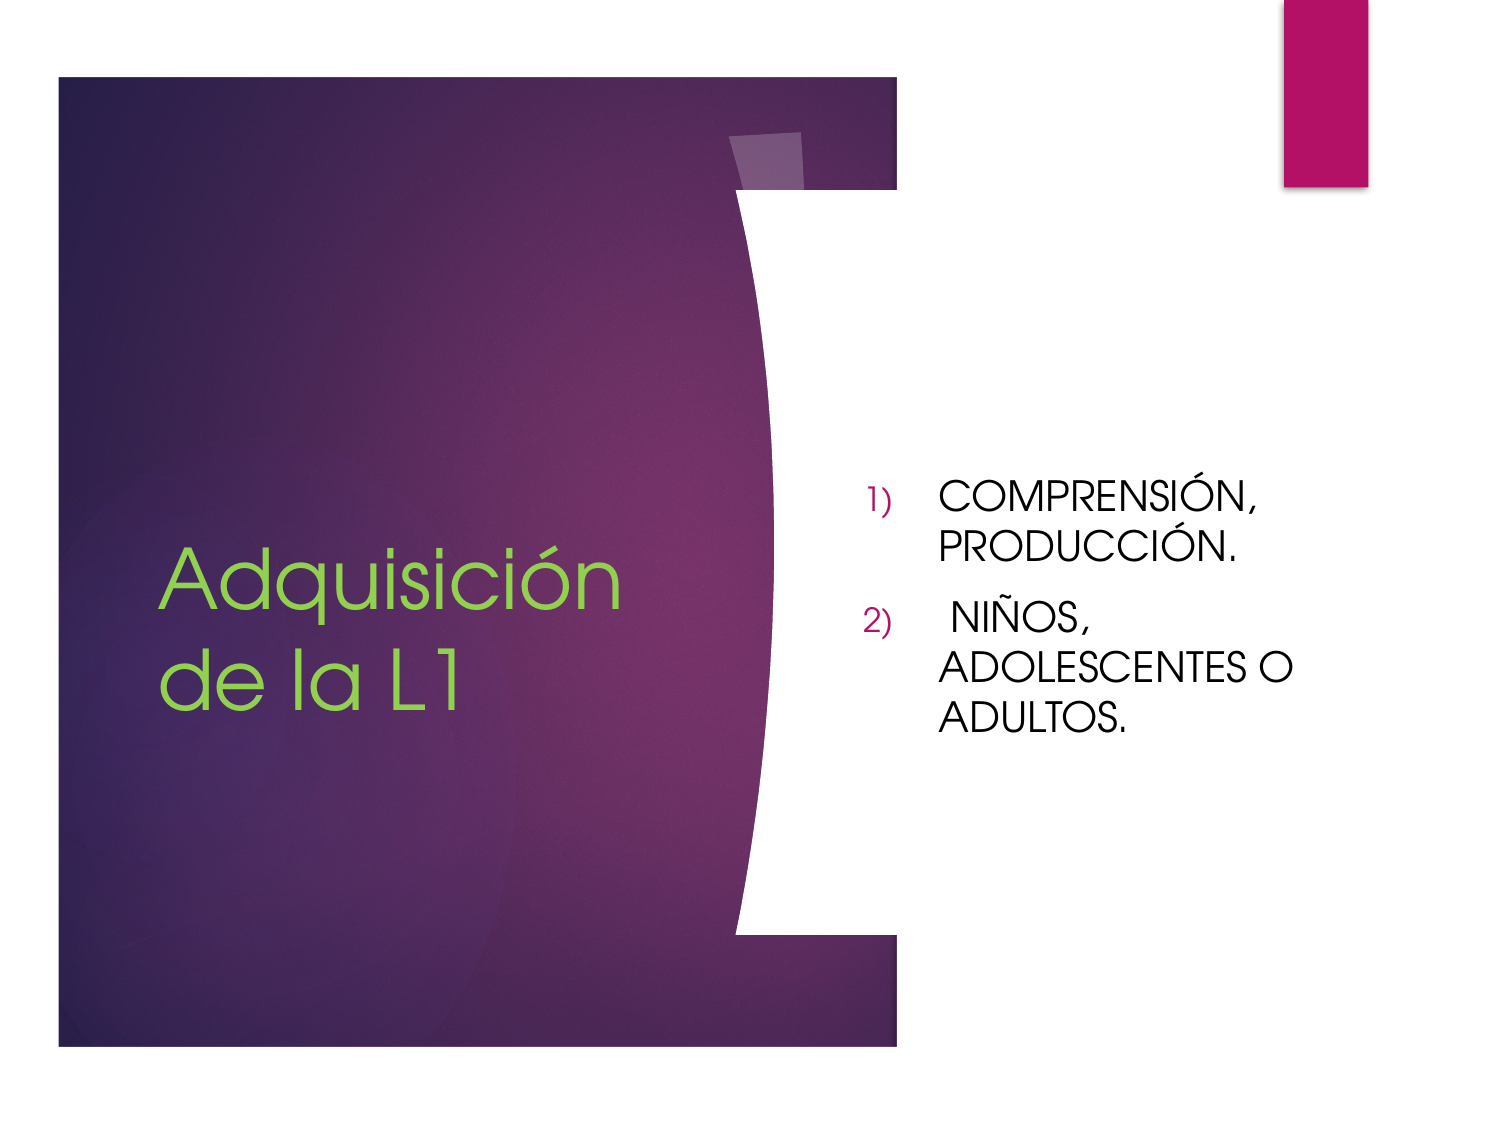

Comprensión, producción.
 niños, adolescentes o adultos.

# Adquisición de la L1